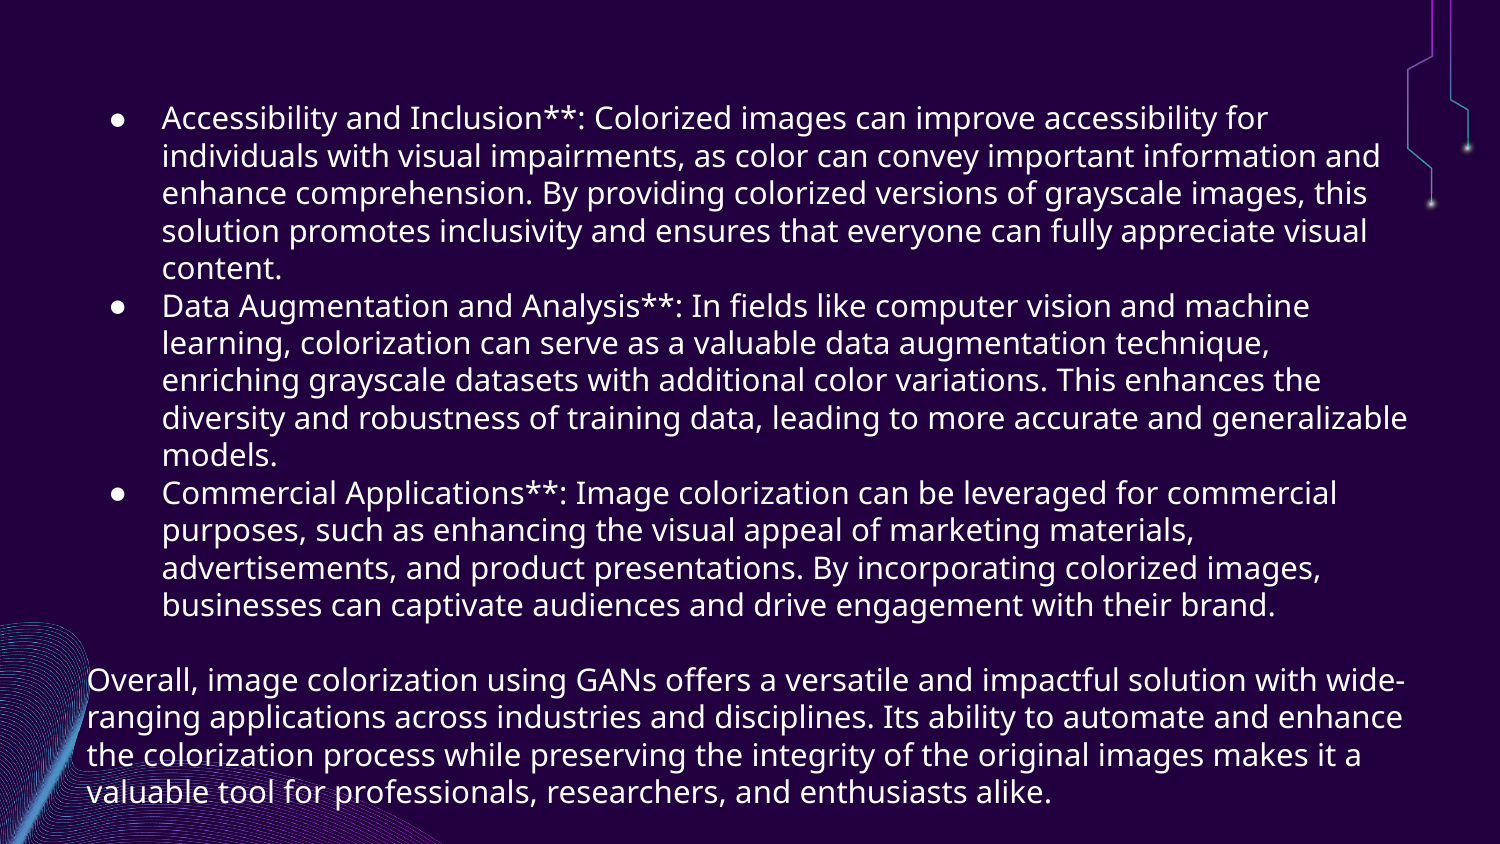

Accessibility and Inclusion**: Colorized images can improve accessibility for individuals with visual impairments, as color can convey important information and enhance comprehension. By providing colorized versions of grayscale images, this solution promotes inclusivity and ensures that everyone can fully appreciate visual content.
Data Augmentation and Analysis**: In fields like computer vision and machine learning, colorization can serve as a valuable data augmentation technique, enriching grayscale datasets with additional color variations. This enhances the diversity and robustness of training data, leading to more accurate and generalizable models.
Commercial Applications**: Image colorization can be leveraged for commercial purposes, such as enhancing the visual appeal of marketing materials, advertisements, and product presentations. By incorporating colorized images, businesses can captivate audiences and drive engagement with their brand.

Overall, image colorization using GANs offers a versatile and impactful solution with wide-ranging applications across industries and disciplines. Its ability to automate and enhance the colorization process while preserving the integrity of the original images makes it a valuable tool for professionals, researchers, and enthusiasts alike.